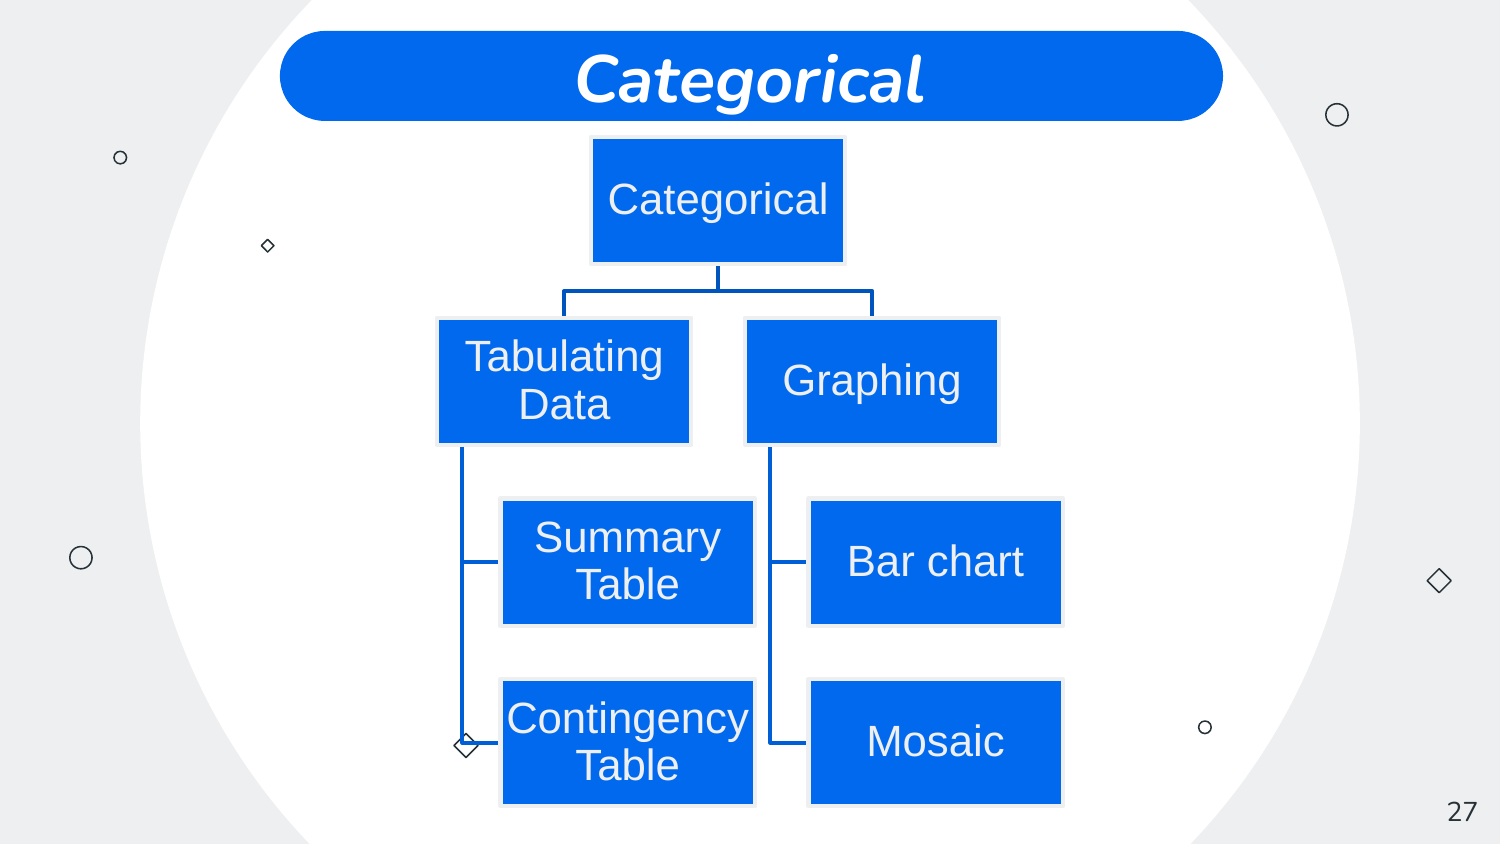

Categorical
Categorical
Tabulating Data
Summary Table
Contingency Table
Graphing
Bar chart
Mosaic
27